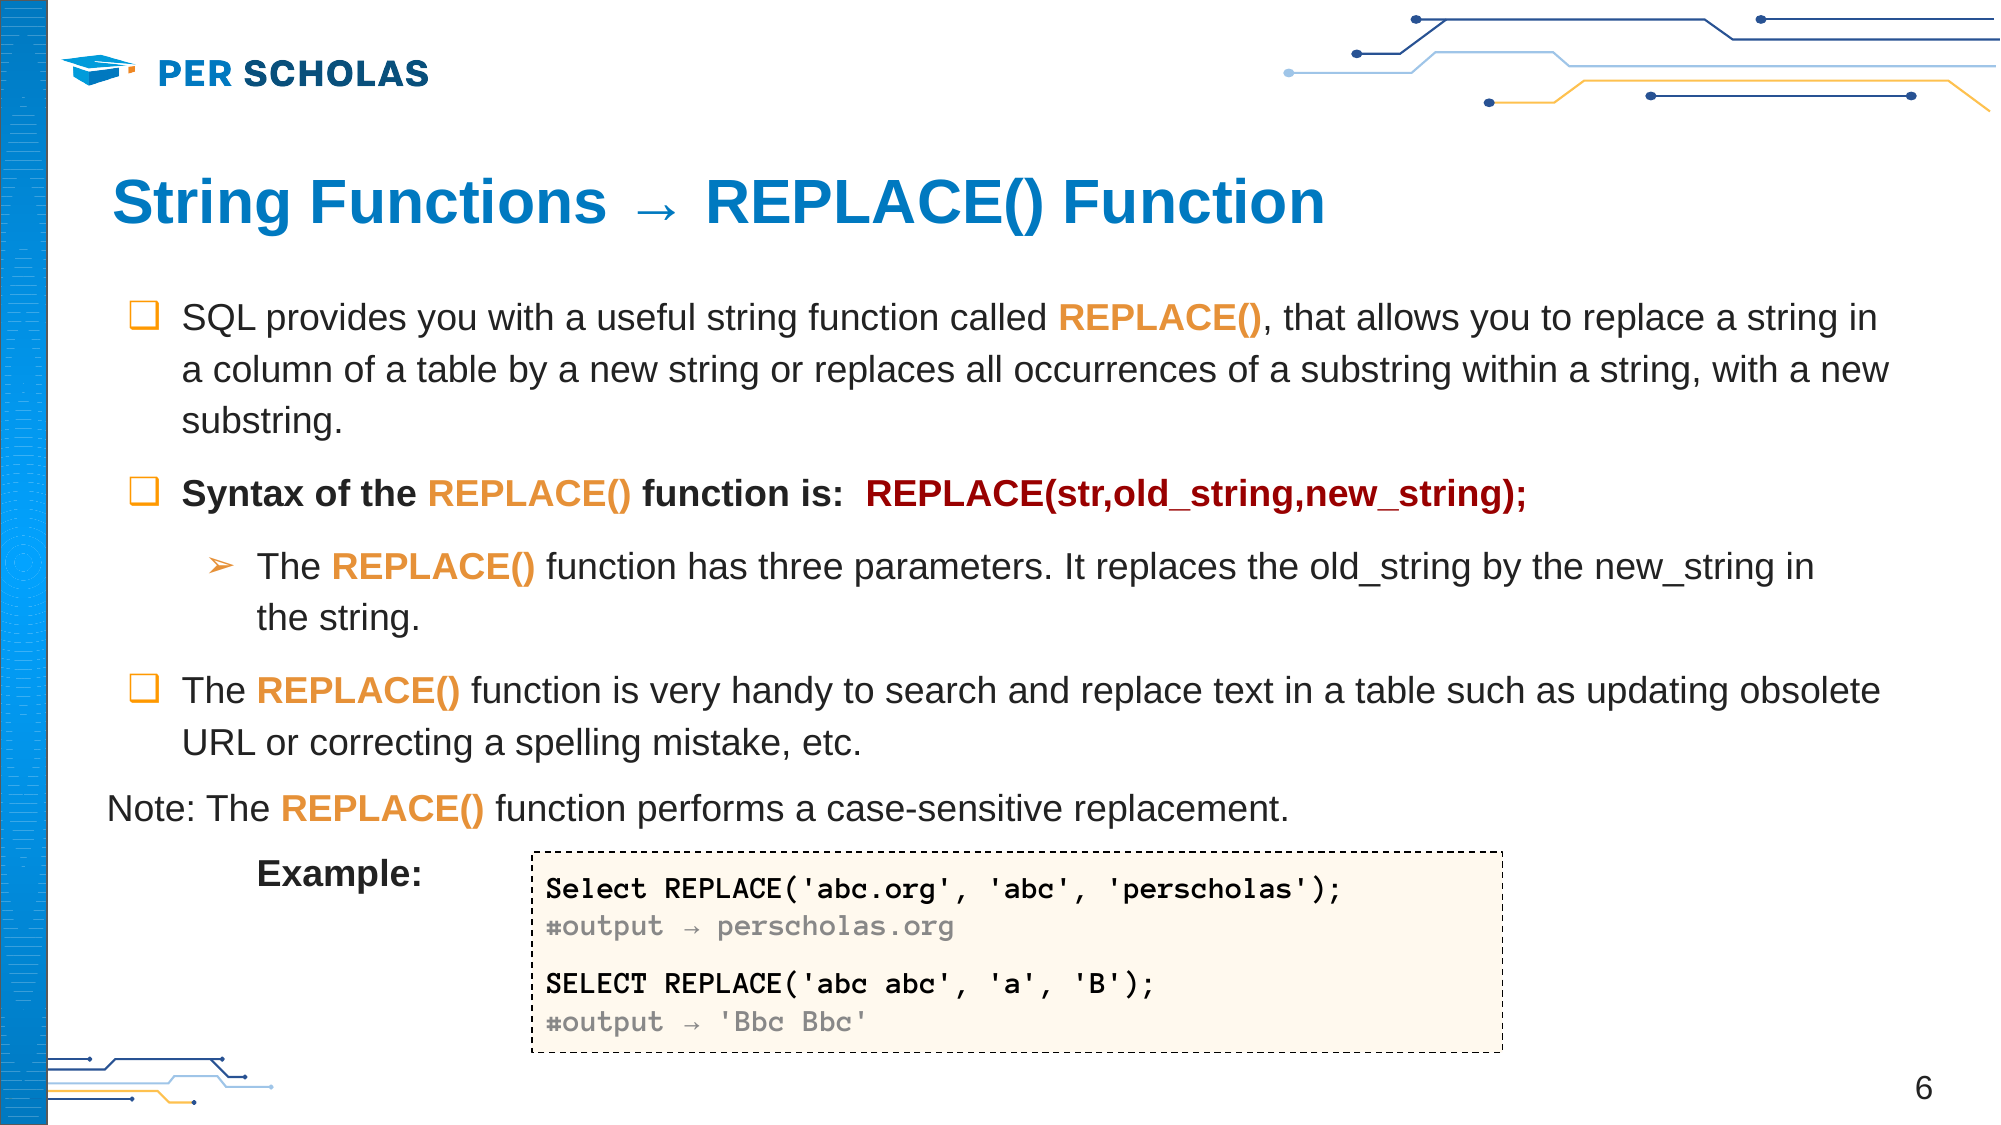

# String Functions → REPLACE() Function
SQL provides you with a useful string function called REPLACE(), that allows you to replace a string in a column of a table by a new string or replaces all occurrences of a substring within a string, with a new substring.
Syntax of the REPLACE() function is:  REPLACE(str,old_string,new_string);
The REPLACE() function has three parameters. It replaces the old_string by the new_string in the string.
The REPLACE() function is very handy to search and replace text in a table such as updating obsolete URL or correcting a spelling mistake, etc.
Note: The REPLACE() function performs a case-sensitive replacement.
Example:

Select REPLACE('abc.org', 'abc', 'perscholas');
#output → perscholas.org
SELECT REPLACE('abc abc', 'a', 'B');
#output → 'Bbc Bbc'
6